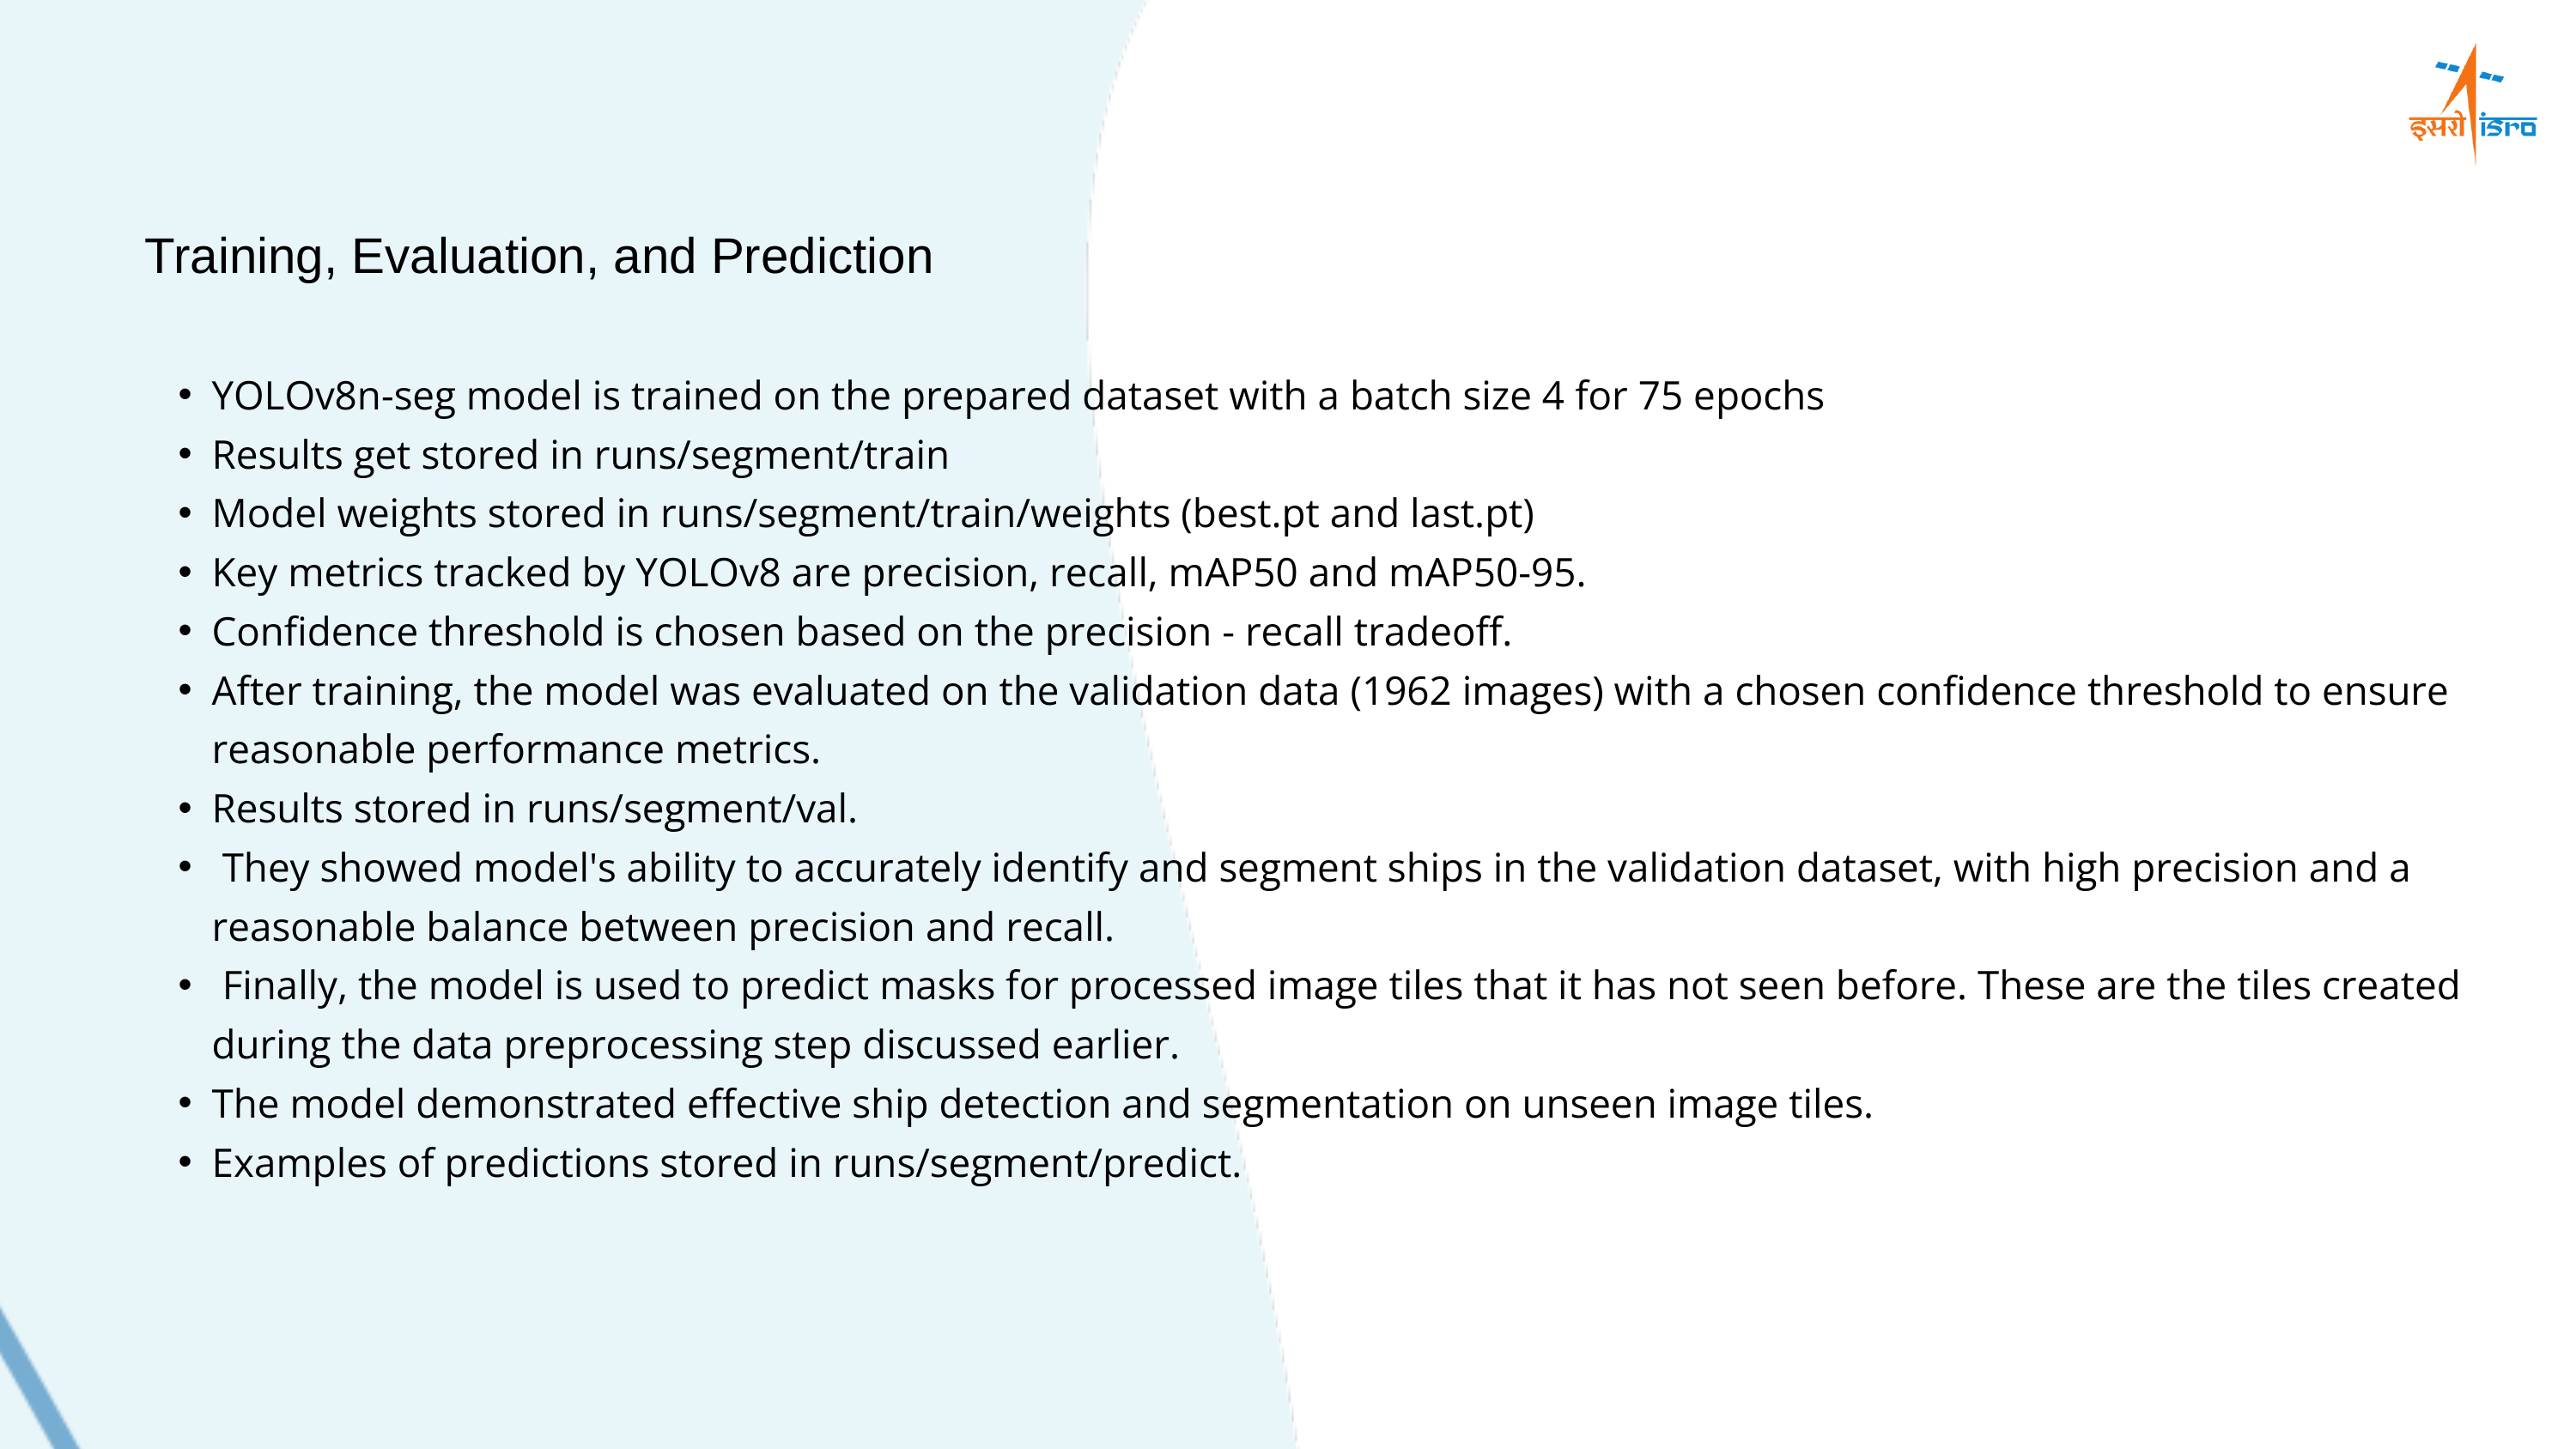

Training, Evaluation, and Prediction

YOLOv8n-seg model is trained on the prepared dataset with a batch size 4 for 75 epochs
Results get stored in runs/segment/train
Model weights stored in runs/segment/train/weights (best.pt and last.pt)
Key metrics tracked by YOLOv8 are precision, recall, mAP50 and mAP50-95.
Confidence threshold is chosen based on the precision - recall tradeoff.
After training, the model was evaluated on the validation data (1962 images) with a chosen confidence threshold to ensure reasonable performance metrics.
Results stored in runs/segment/val.
 They showed model's ability to accurately identify and segment ships in the validation dataset, with high precision and a reasonable balance between precision and recall.
 Finally, the model is used to predict masks for processed image tiles that it has not seen before. These are the tiles created during the data preprocessing step discussed earlier.
The model demonstrated effective ship detection and segmentation on unseen image tiles.
Examples of predictions stored in runs/segment/predict.